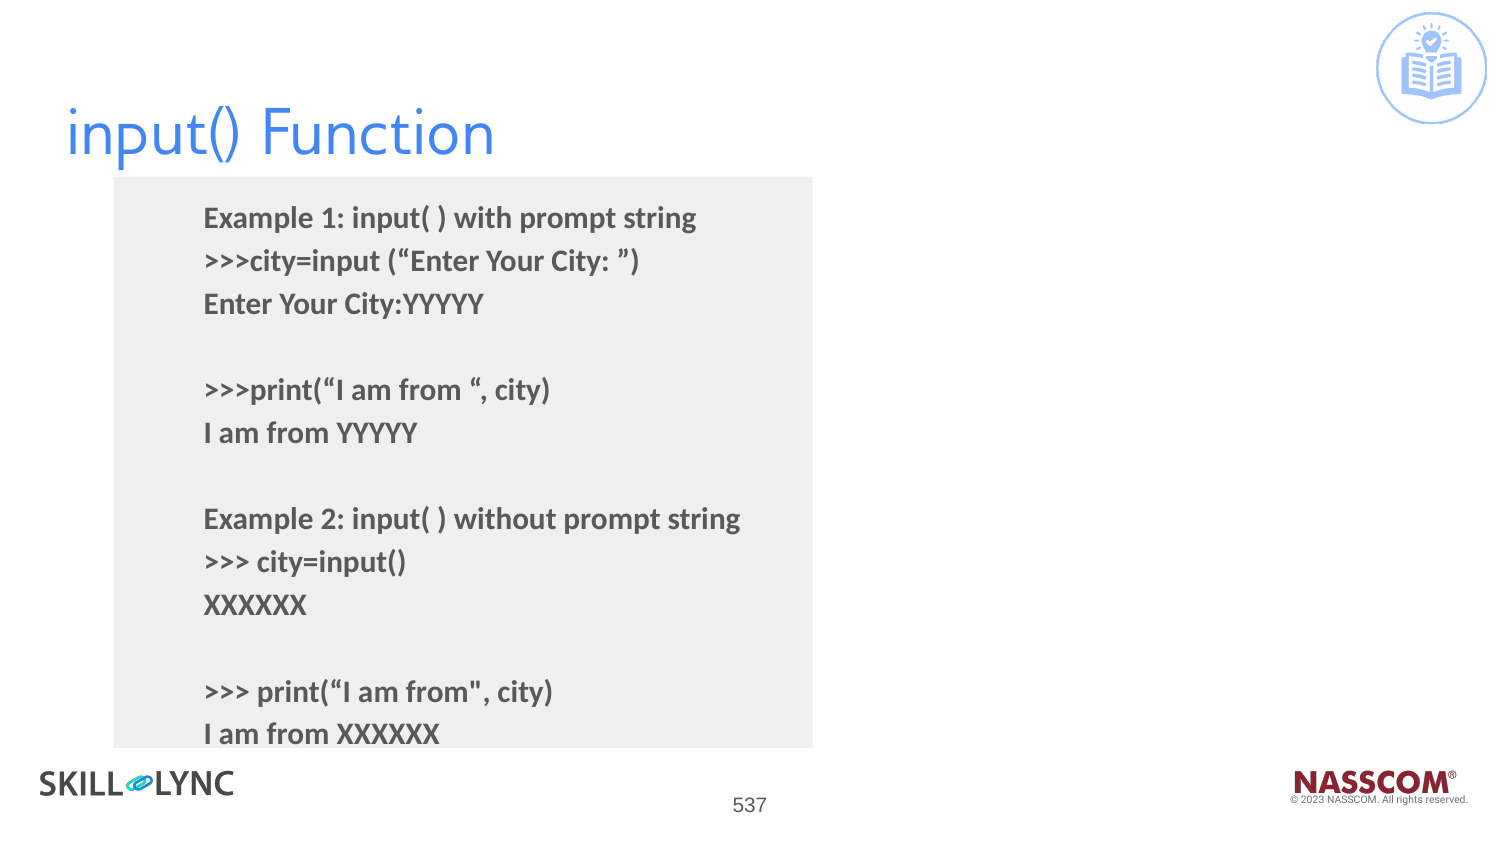

# input() Function
Example 1: input( ) with prompt string
>>>city=input (“Enter Your City: ”)
Enter Your City:YYYYY

>>>print(“I am from “, city)
I am from YYYYY

Example 2: input( ) without prompt string
>>> city=input()
XXXXXX

>>> print(“I am from", city)
I am from XXXXXX
537